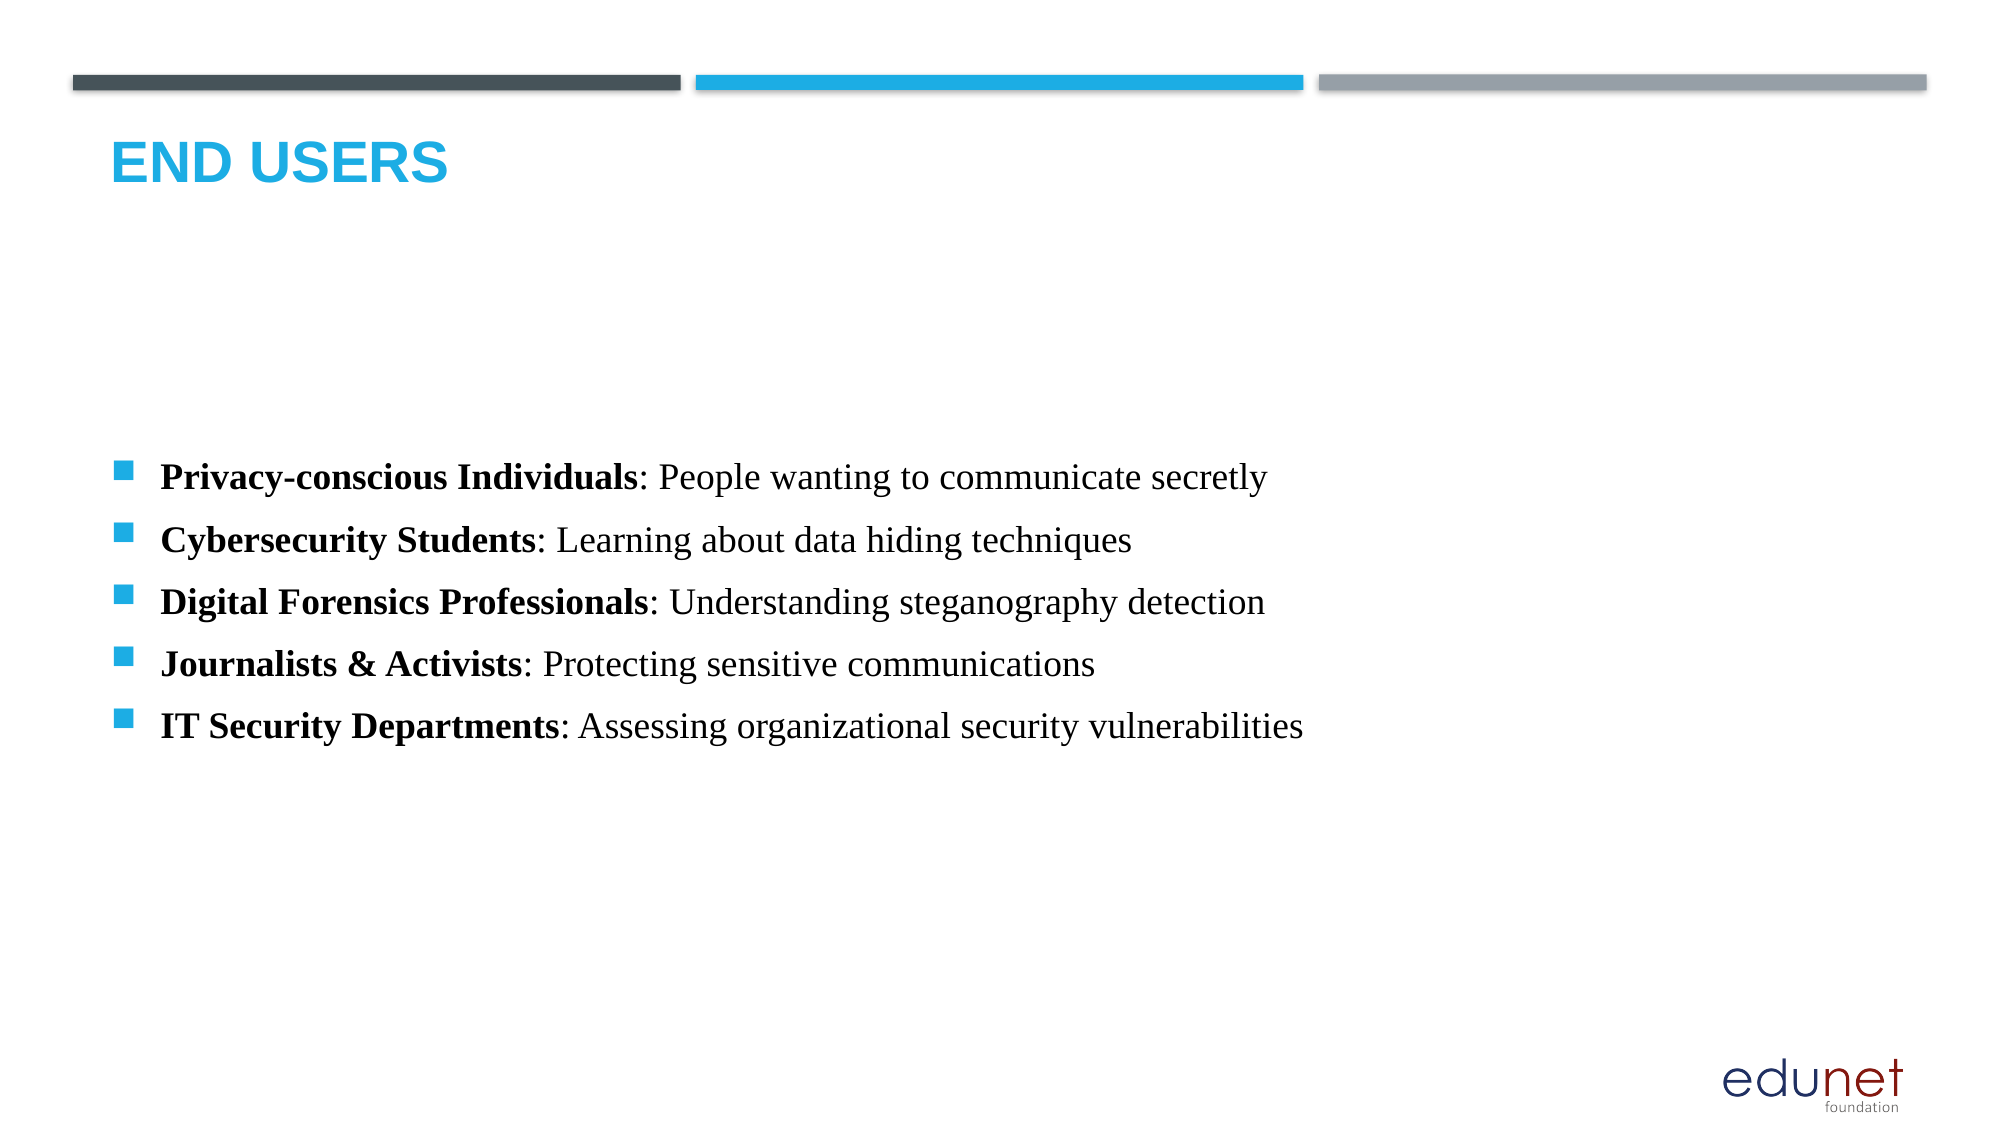

# End users
Privacy-conscious Individuals: People wanting to communicate secretly
Cybersecurity Students: Learning about data hiding techniques
Digital Forensics Professionals: Understanding steganography detection
Journalists & Activists: Protecting sensitive communications
IT Security Departments: Assessing organizational security vulnerabilities